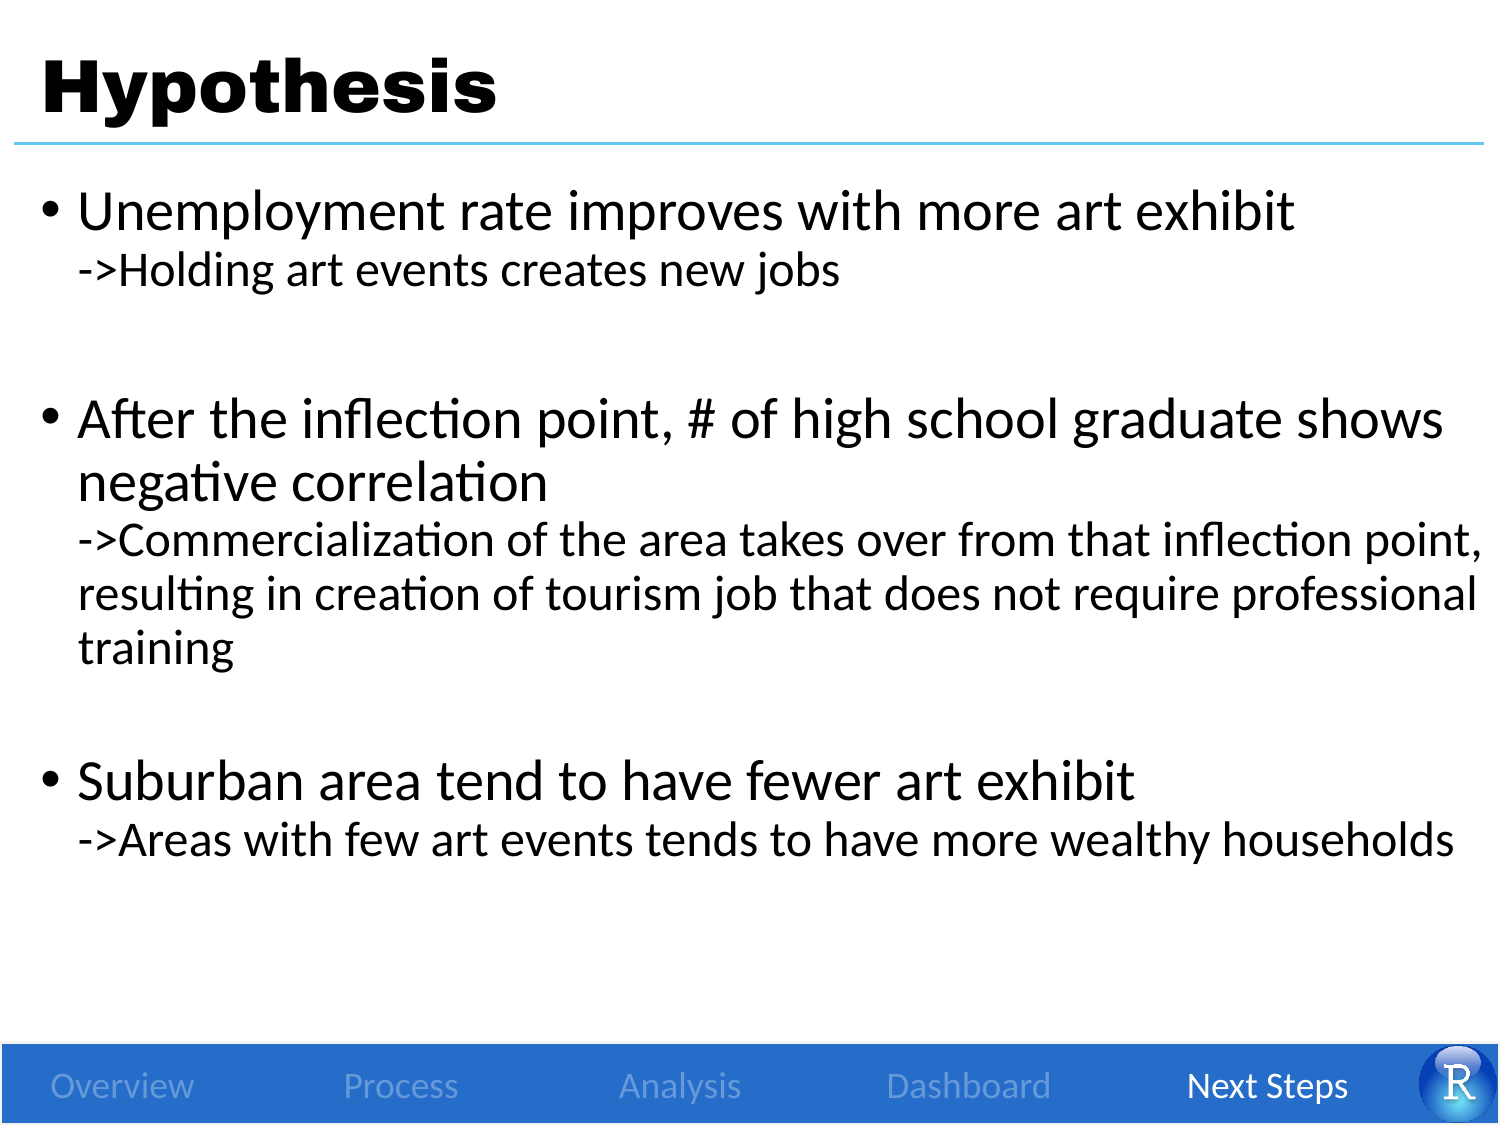

Hypothesis
Unemployment rate improves with more art exhibit
->Holding art events creates new jobs
After the inflection point, # of high school graduate shows negative correlation
->Commercialization of the area takes over from that inflection point, resulting in creation of tourism job that does not require professional training
Suburban area tend to have fewer art exhibit
->Areas with few art events tends to have more wealthy households